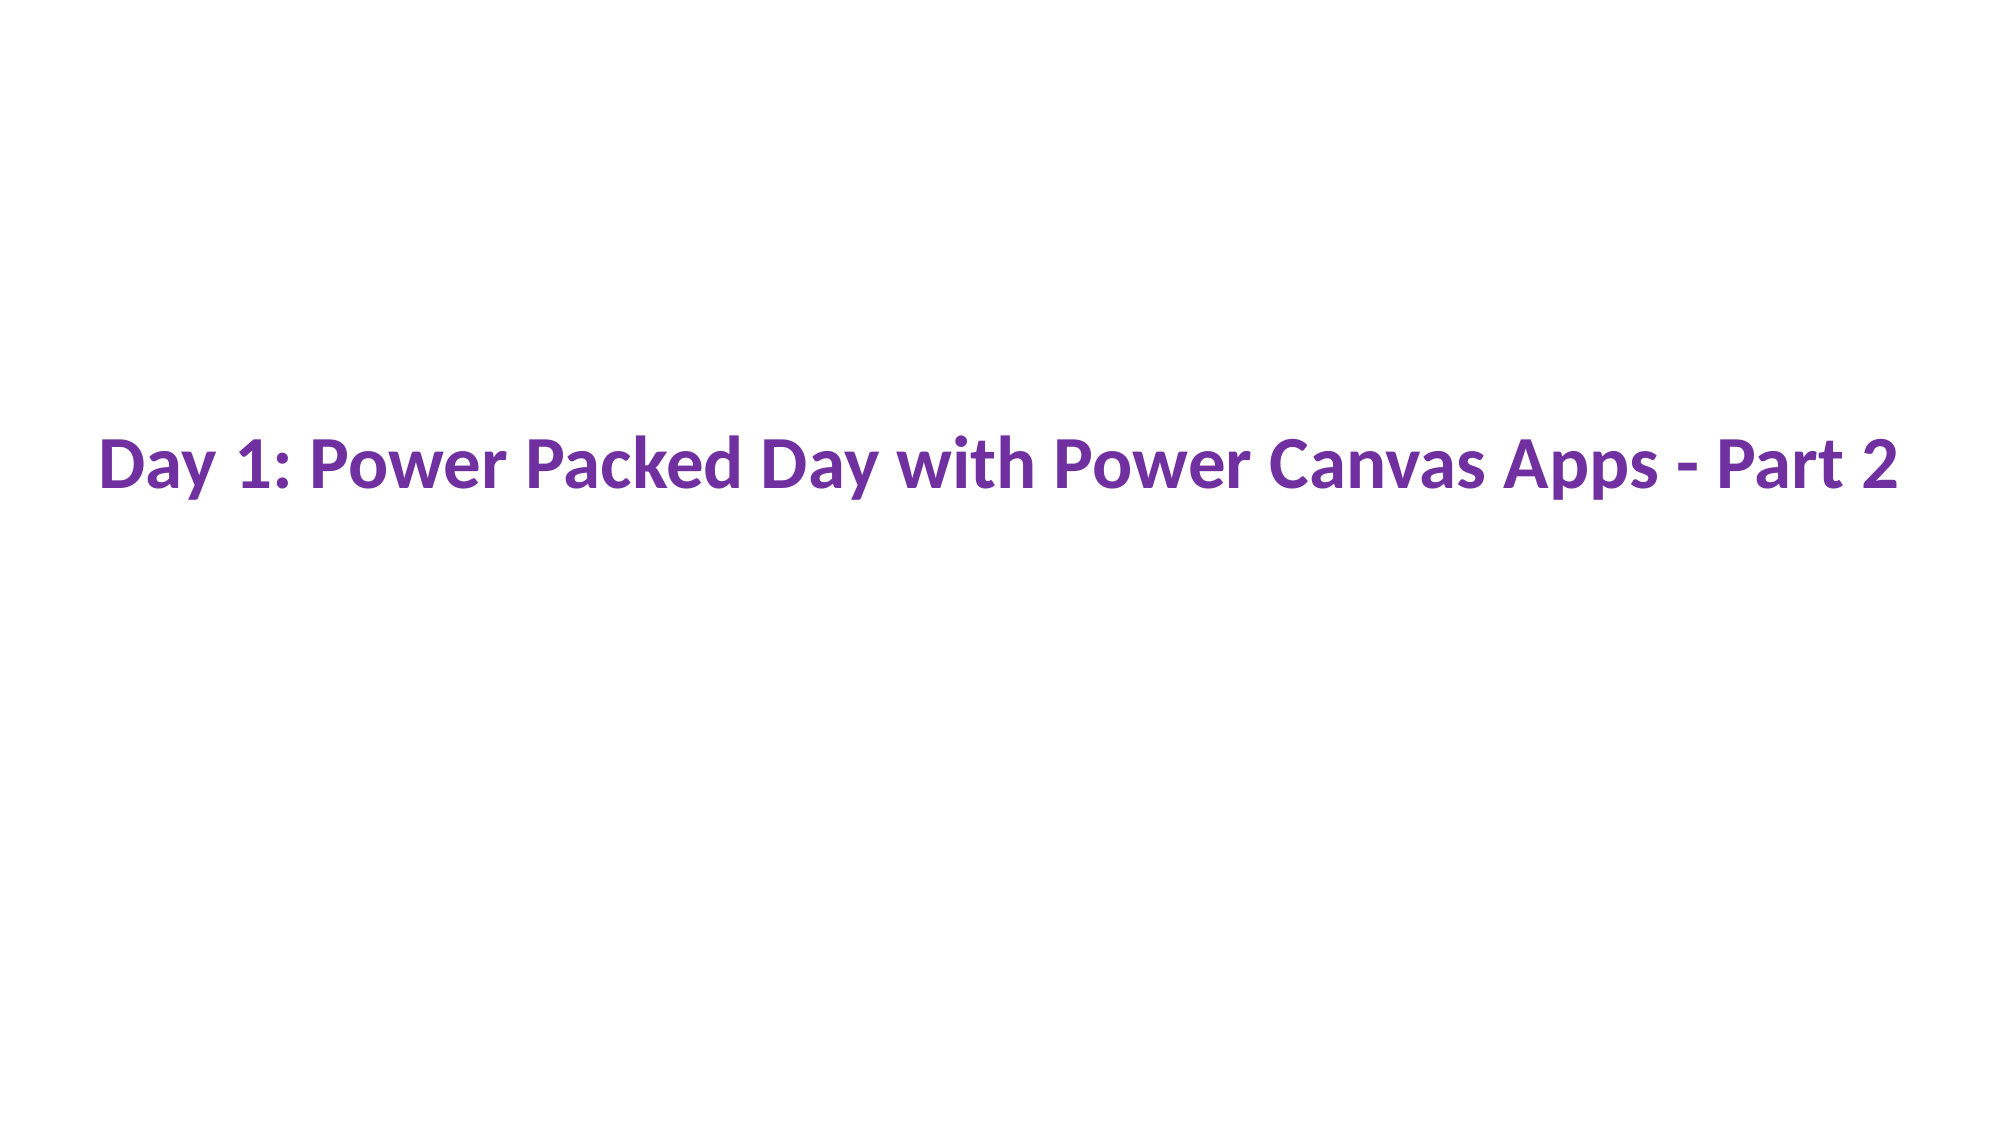

Day 1: Power Packed Day with Power Canvas Apps - Part 2